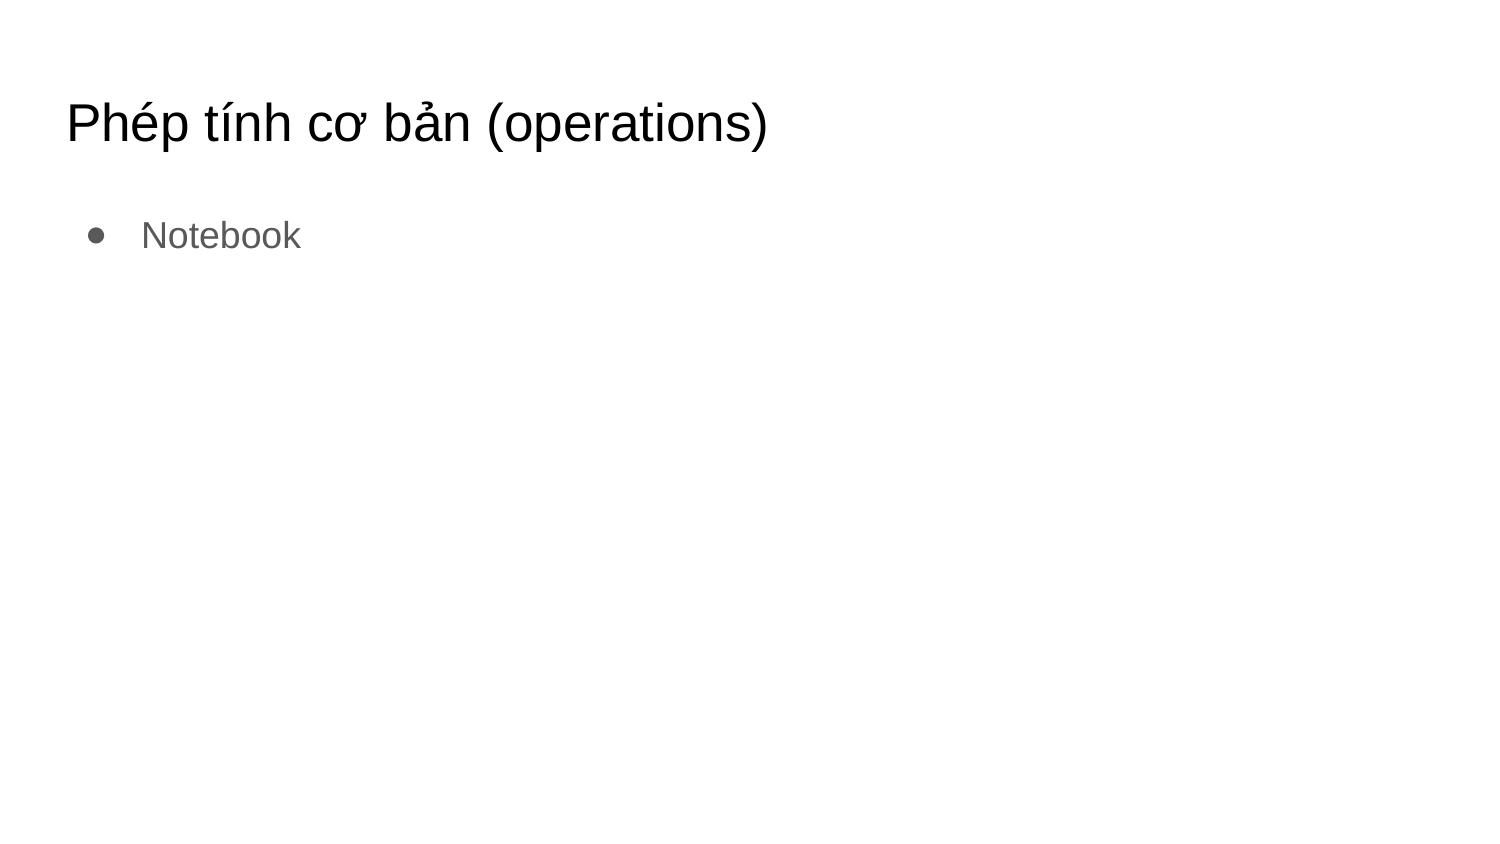

# Phép tính cơ bản (operations)
Notebook